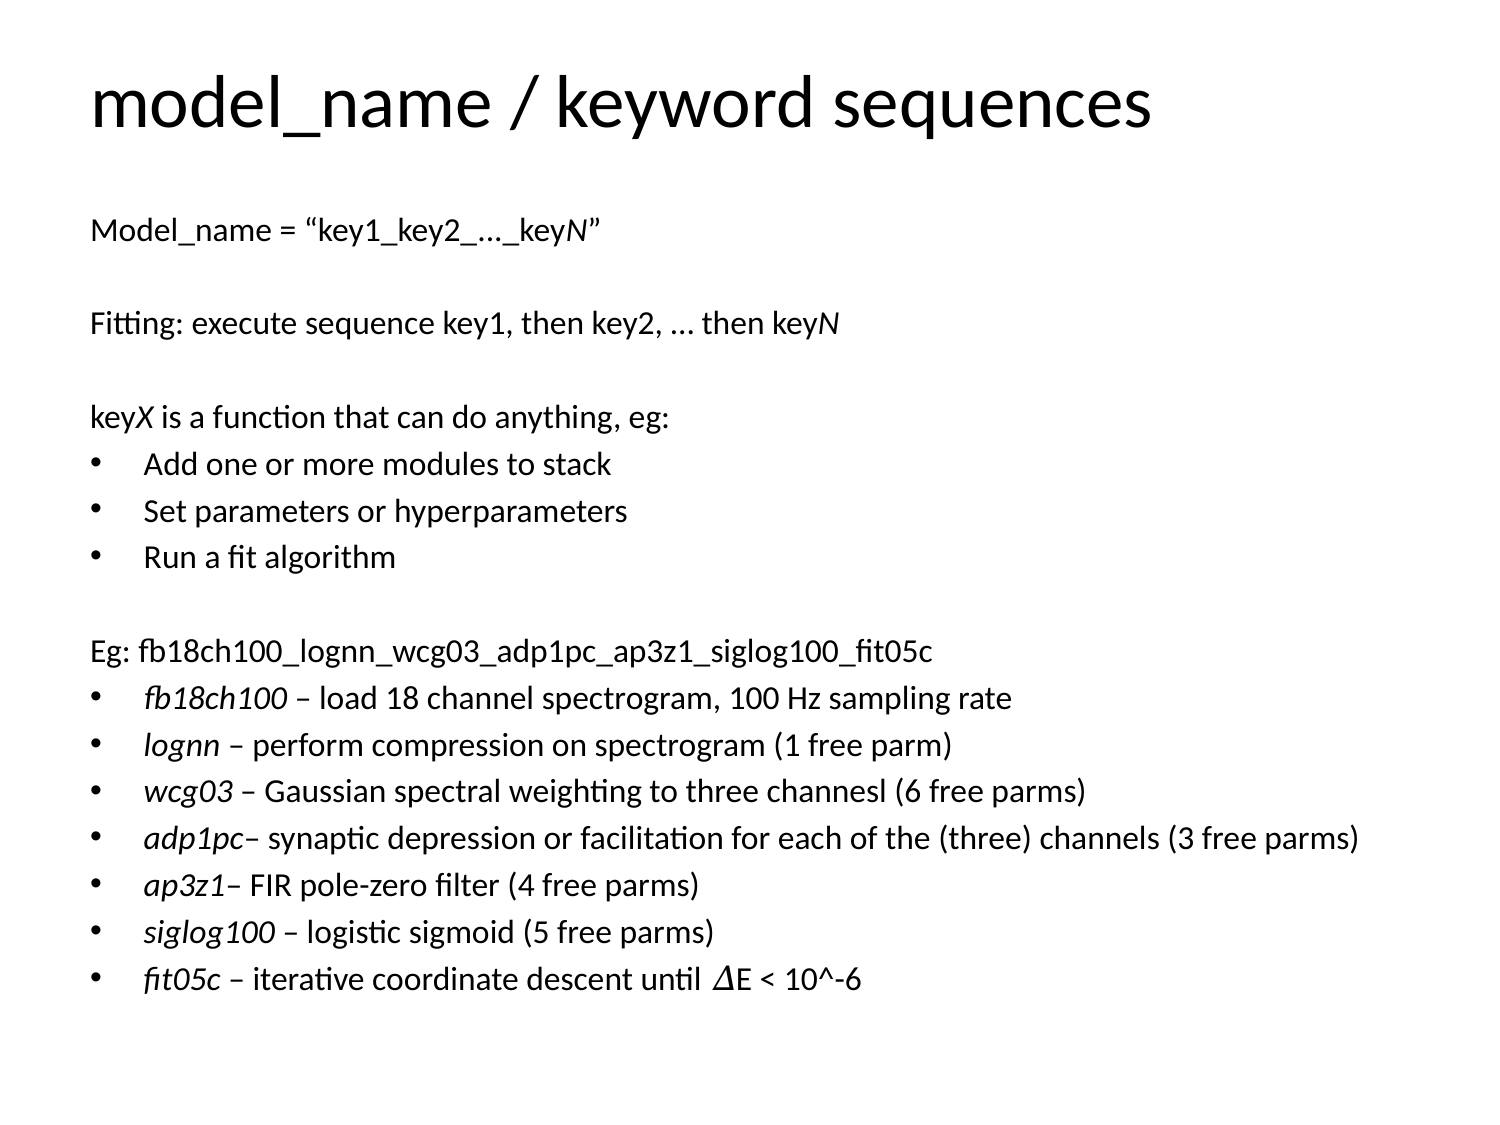

# model_name / keyword sequences
Model_name = “key1_key2_..._keyN”

Fitting: execute sequence key1, then key2, … then keyN

keyX is a function that can do anything, eg:
Add one or more modules to stack
Set parameters or hyperparameters
Run a fit algorithm

Eg: fb18ch100_lognn_wcg03_adp1pc_ap3z1_siglog100_fit05c
fb18ch100 – load 18 channel spectrogram, 100 Hz sampling rate
lognn – perform compression on spectrogram (1 free parm)
wcg03 – Gaussian spectral weighting to three channesl (6 free parms)
adp1pc– synaptic depression or facilitation for each of the (three) channels (3 free parms)
ap3z1– FIR pole-zero filter (4 free parms)
siglog100 – logistic sigmoid (5 free parms)
fit05c – iterative coordinate descent until 𝛥E < 10^-6